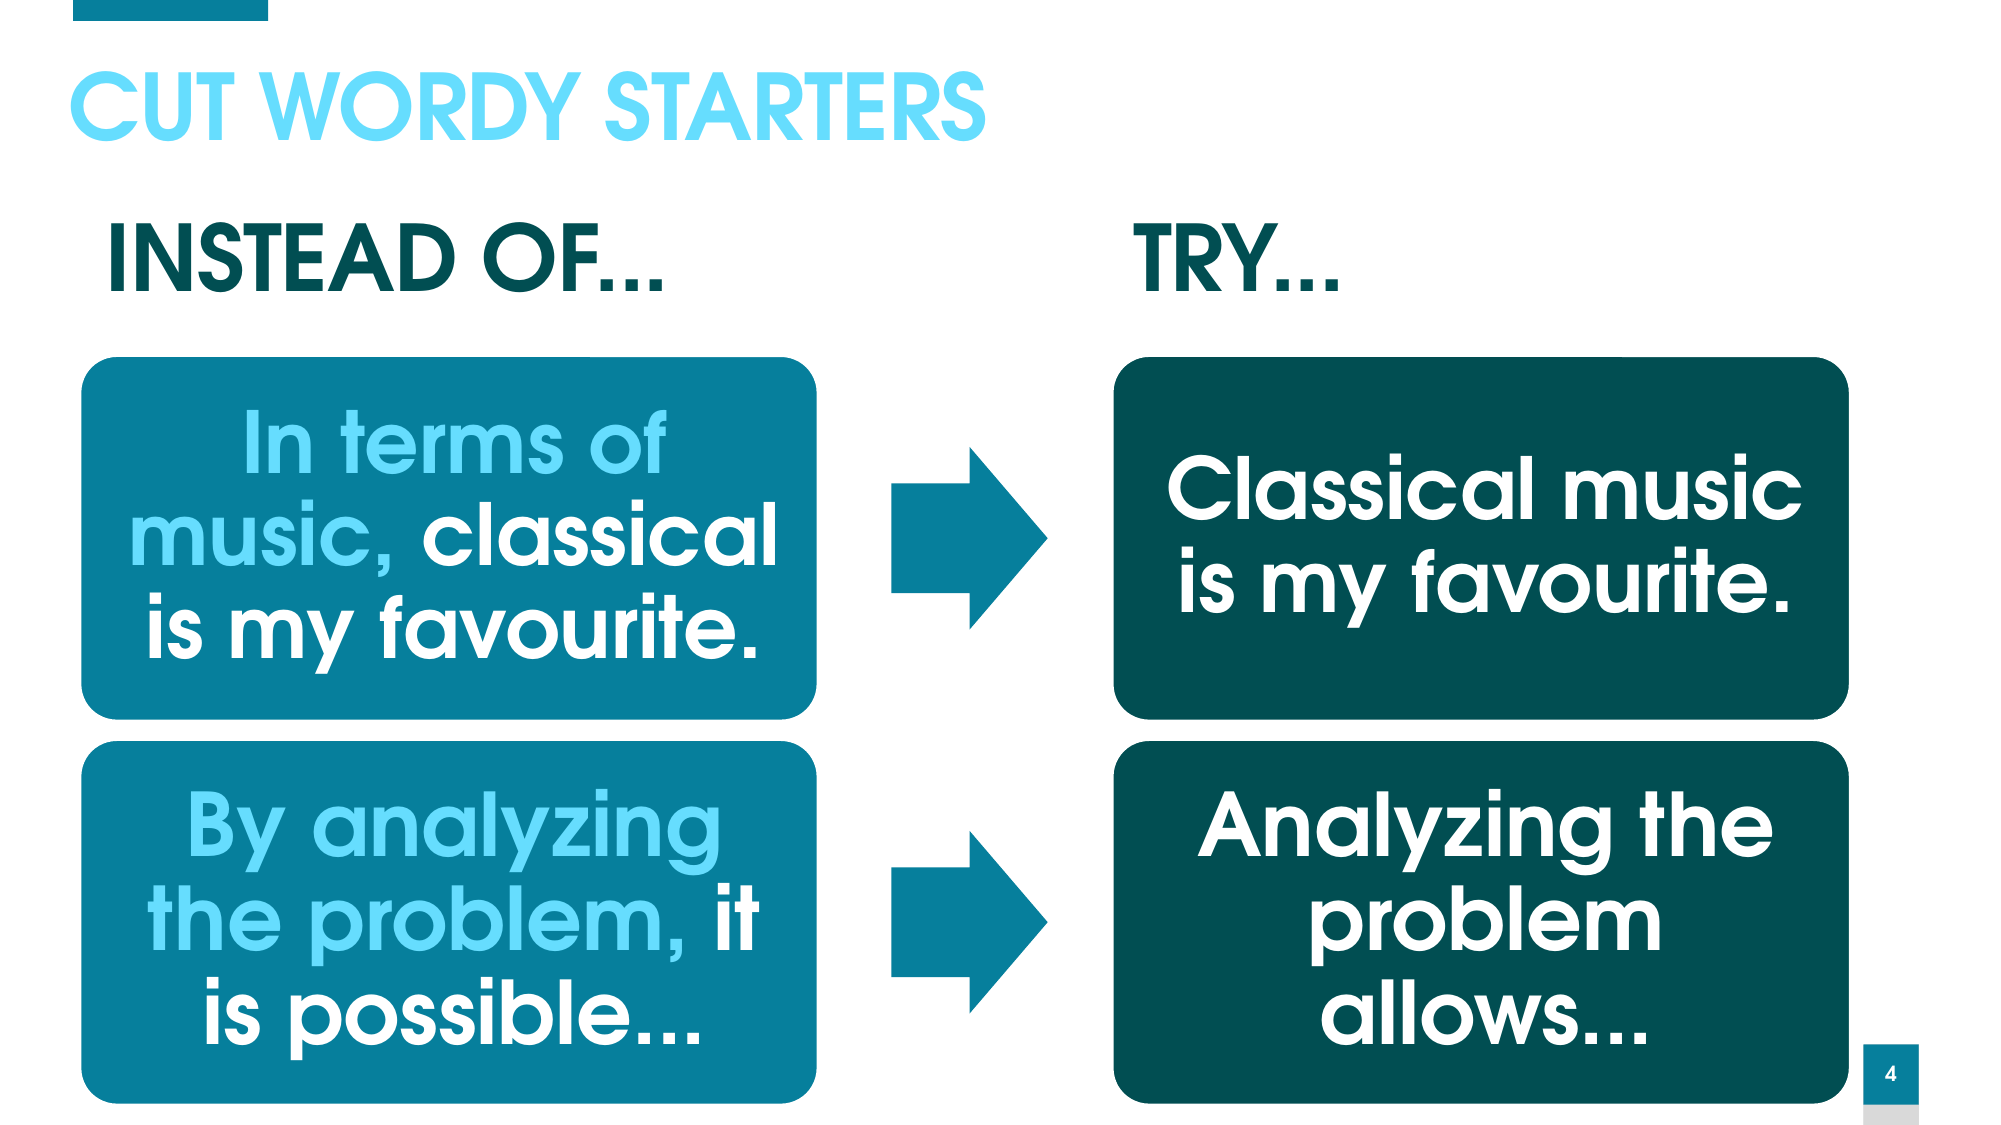

CUT WORDY STARTERS
# INSTEAD OF...                   TRY...
In terms of music, classical is my favourite.

Classical music is my favourite.
By analyzing the problem, it is possible...

Analyzing the problem allows...

4